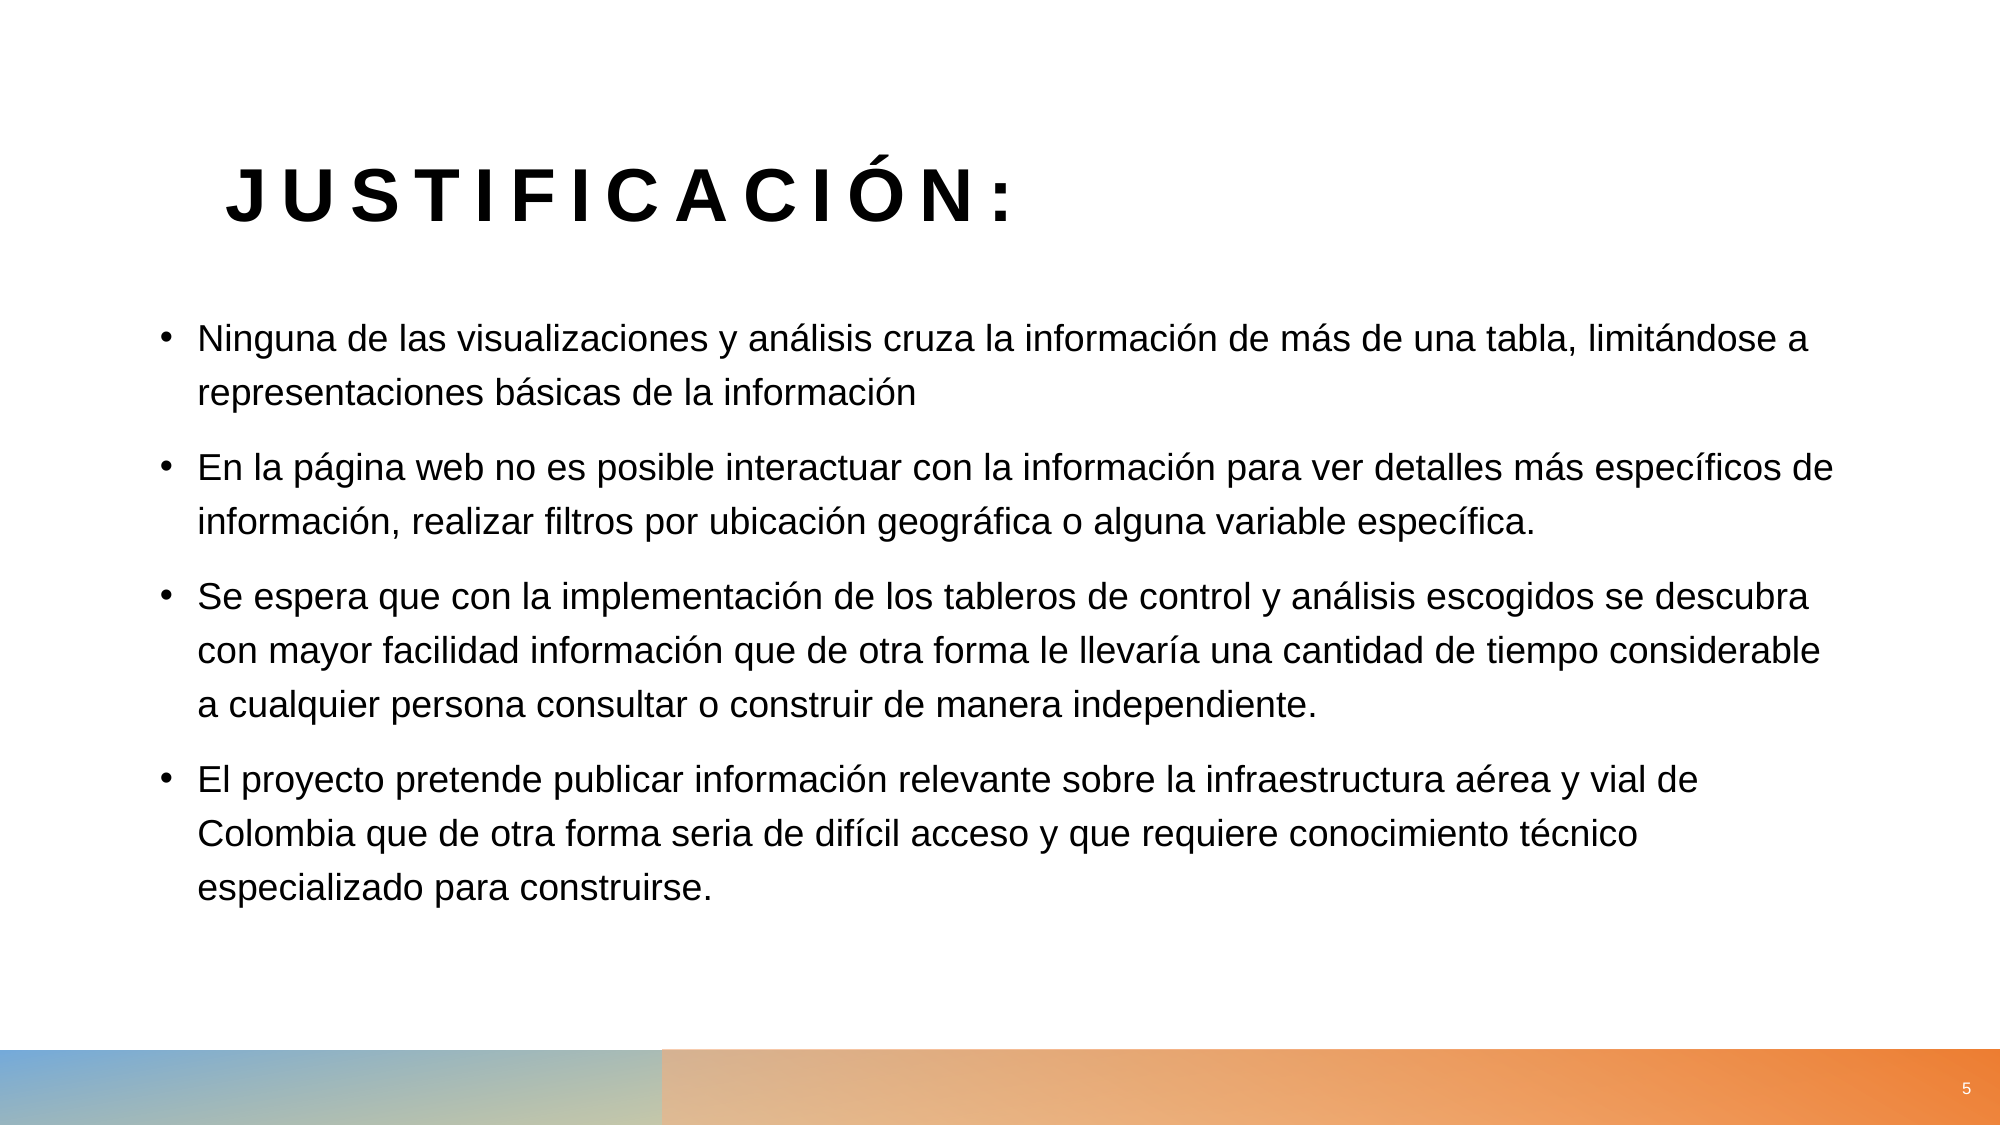

# Justificación:
Ninguna de las visualizaciones y análisis cruza la información de más de una tabla, limitándose a representaciones básicas de la información
En la página web no es posible interactuar con la información para ver detalles más específicos de información, realizar filtros por ubicación geográfica o alguna variable específica.
Se espera que con la implementación de los tableros de control y análisis escogidos se descubra con mayor facilidad información que de otra forma le llevaría una cantidad de tiempo considerable a cualquier persona consultar o construir de manera independiente.
El proyecto pretende publicar información relevante sobre la infraestructura aérea y vial de Colombia que de otra forma seria de difícil acceso y que requiere conocimiento técnico especializado para construirse.
5